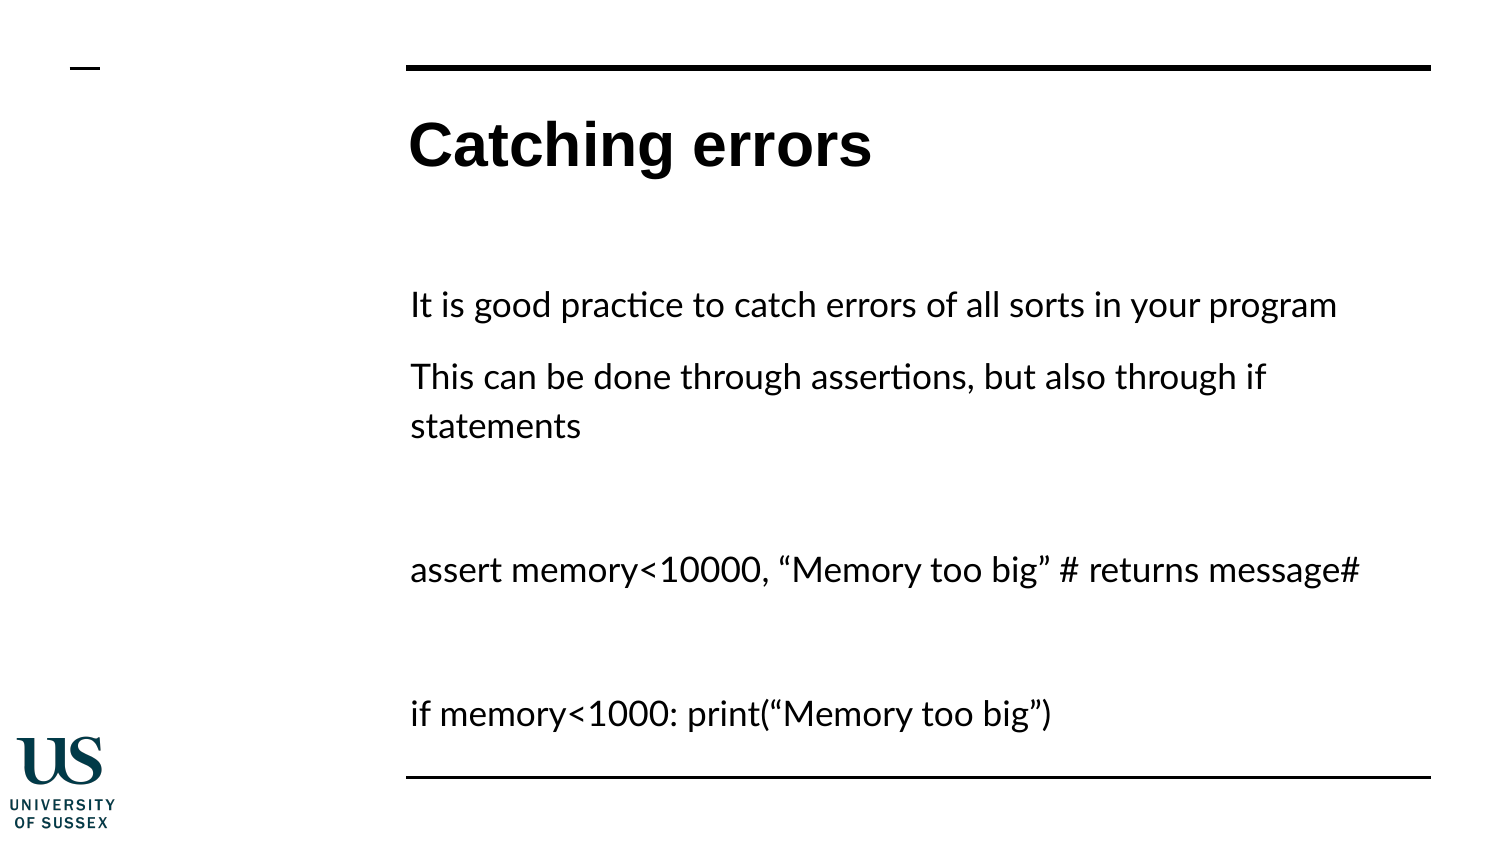

# Catching errors
It is good practice to catch errors of all sorts in your program
This can be done through assertions, but also through if statements

assert memory<10000, “Memory too big” # returns message#

if memory<1000: print(“Memory too big”)